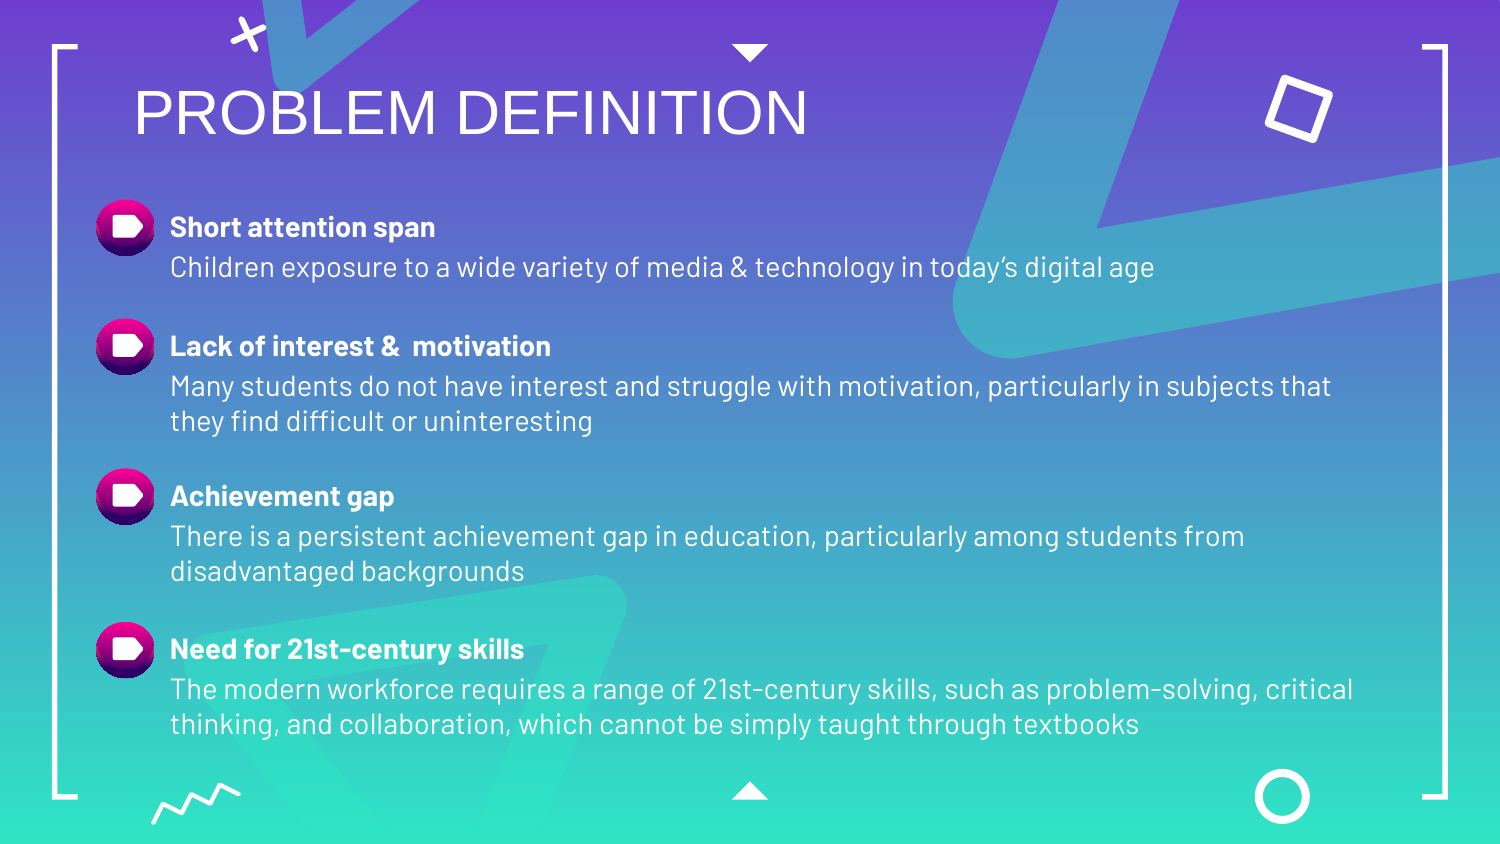

# PROBLEM DEFINITION
Short attention span

Children exposure to a wide variety of media & technology in today’s digital age
Lack of interest &  motivation

Many students do not have interest and struggle with motivation, particularly in subjects that they find difficult or uninteresting
Achievement gap

There is a persistent achievement gap in education, particularly among students from disadvantaged backgrounds
Need for 21st-century skills

The modern workforce requires a range of 21st-century skills, such as problem-solving, critical thinking, and collaboration, which cannot be simply taught through textbooks